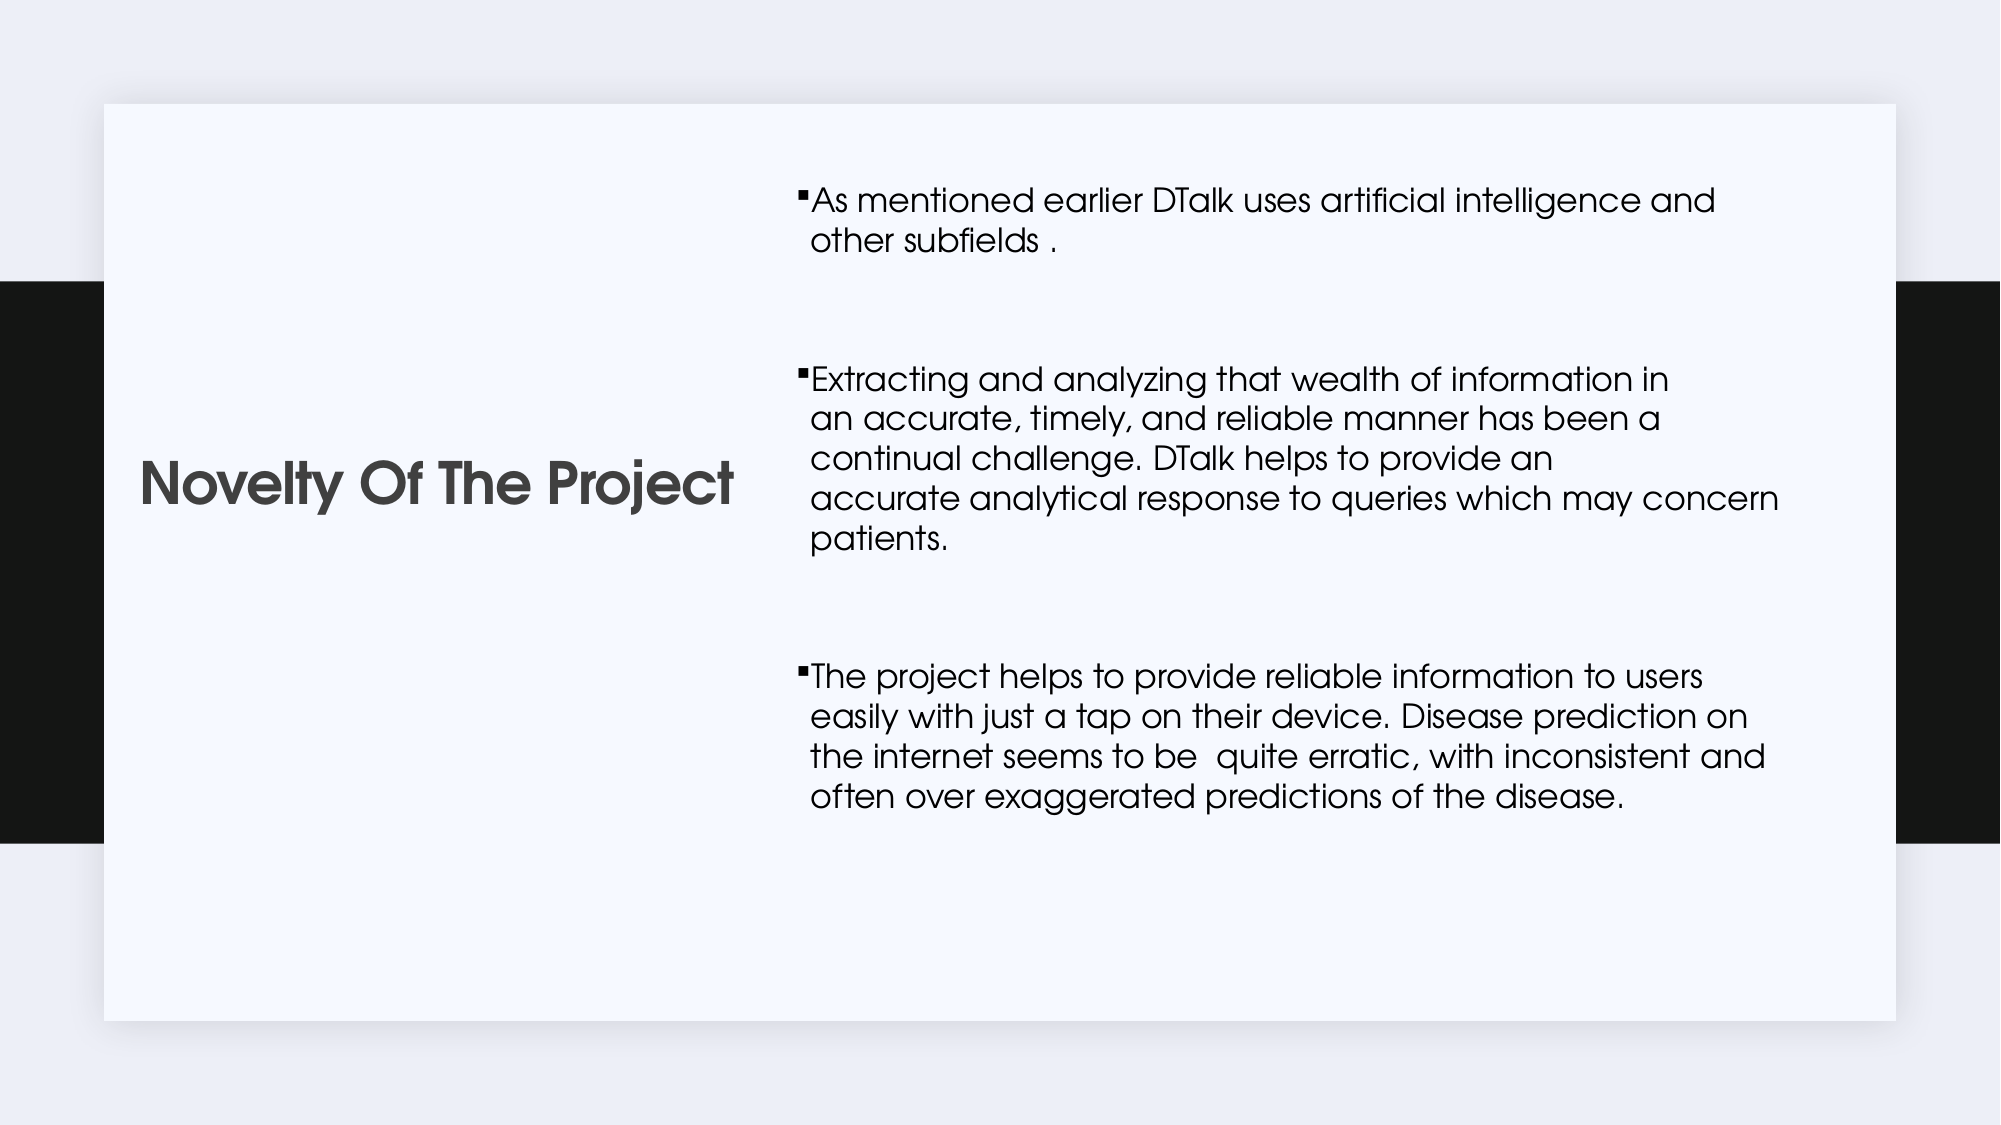

As mentioned earlier DTalk uses artificial intelligence and other subfields .​

Extracting and analyzing that wealth of information in an accurate, timely, and reliable manner has been a continual challenge. DTalk helps to provide an accurate analytical response to queries which may concern patients.​

The project helps to provide reliable information to users easily with just a tap on their device. Disease prediction on the internet seems to be  quite erratic, with inconsistent and often over exaggerated predictions of the disease.
​
# Novelty Of The Project